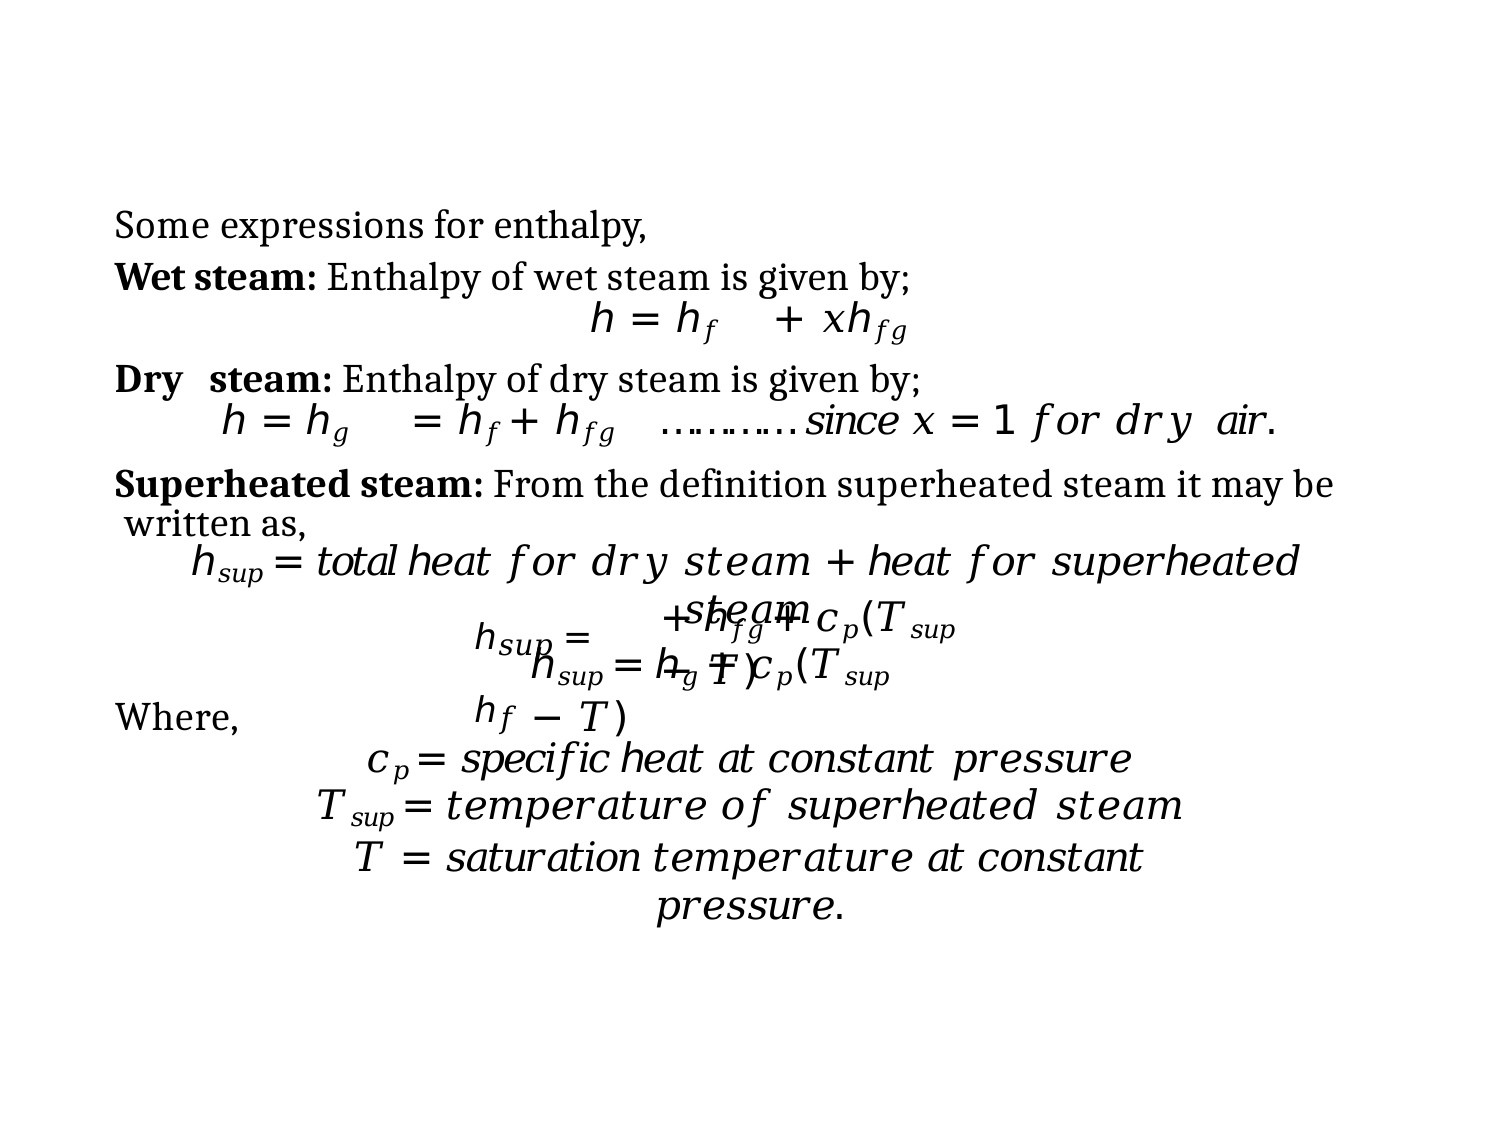

Some expressions for enthalpy,
Wet steam: Enthalpy of wet steam is given by;
ℎ = ℎ𝑓	+ 𝑥ℎ𝑓𝑔
Dry	steam: Enthalpy of dry steam is given by;
ℎ = ℎ𝑔	= ℎ𝑓	+ ℎ𝑓𝑔	… … … … 𝑠𝑖𝑛𝑐𝑒 𝑥 = 1 𝑓𝑜𝑟 𝑑𝑟𝑦 𝑎𝑖𝑟.
Superheated steam: From the definition superheated steam it may be  written as,
ℎ𝑠𝑢𝑝 = 𝑡𝑜𝑡𝑎𝑙 ℎ𝑒𝑎𝑡 𝑓𝑜𝑟 𝑑𝑟𝑦 𝑠𝑡𝑒𝑎𝑚 + ℎ𝑒𝑎𝑡 𝑓𝑜𝑟 𝑠𝑢𝑝𝑒𝑟ℎ𝑒𝑎𝑡𝑒𝑑 𝑠𝑡𝑒𝑎𝑚
+ ℎ𝑓𝑔 + 𝑐𝑝(𝑇𝑠𝑢𝑝 − 𝑇)
ℎ𝑠𝑢𝑝 = ℎ𝑓
ℎ𝑠𝑢𝑝 = ℎ𝑔 + 𝑐𝑝(𝑇𝑠𝑢𝑝 − 𝑇)
Where,
𝑐𝑝 = 𝑠𝑝𝑒𝑐𝑖𝑓𝑖𝑐 ℎ𝑒𝑎𝑡 𝑎𝑡 𝑐𝑜𝑛𝑠𝑡𝑎𝑛𝑡 𝑝𝑟𝑒𝑠𝑠𝑢𝑟𝑒
𝑇𝑠𝑢𝑝 = 𝑡𝑒𝑚𝑝𝑒𝑟𝑎𝑡𝑢𝑟𝑒 𝑜𝑓 𝑠𝑢𝑝𝑒𝑟ℎ𝑒𝑎𝑡𝑒𝑑 𝑠𝑡𝑒𝑎𝑚
𝑇 = 𝑠𝑎𝑡𝑢𝑟𝑎𝑡𝑖𝑜𝑛 𝑡𝑒𝑚𝑝𝑒𝑟𝑎𝑡𝑢𝑟𝑒 𝑎𝑡 𝑐𝑜𝑛𝑠𝑡𝑎𝑛𝑡 𝑝𝑟𝑒𝑠𝑠𝑢𝑟𝑒.